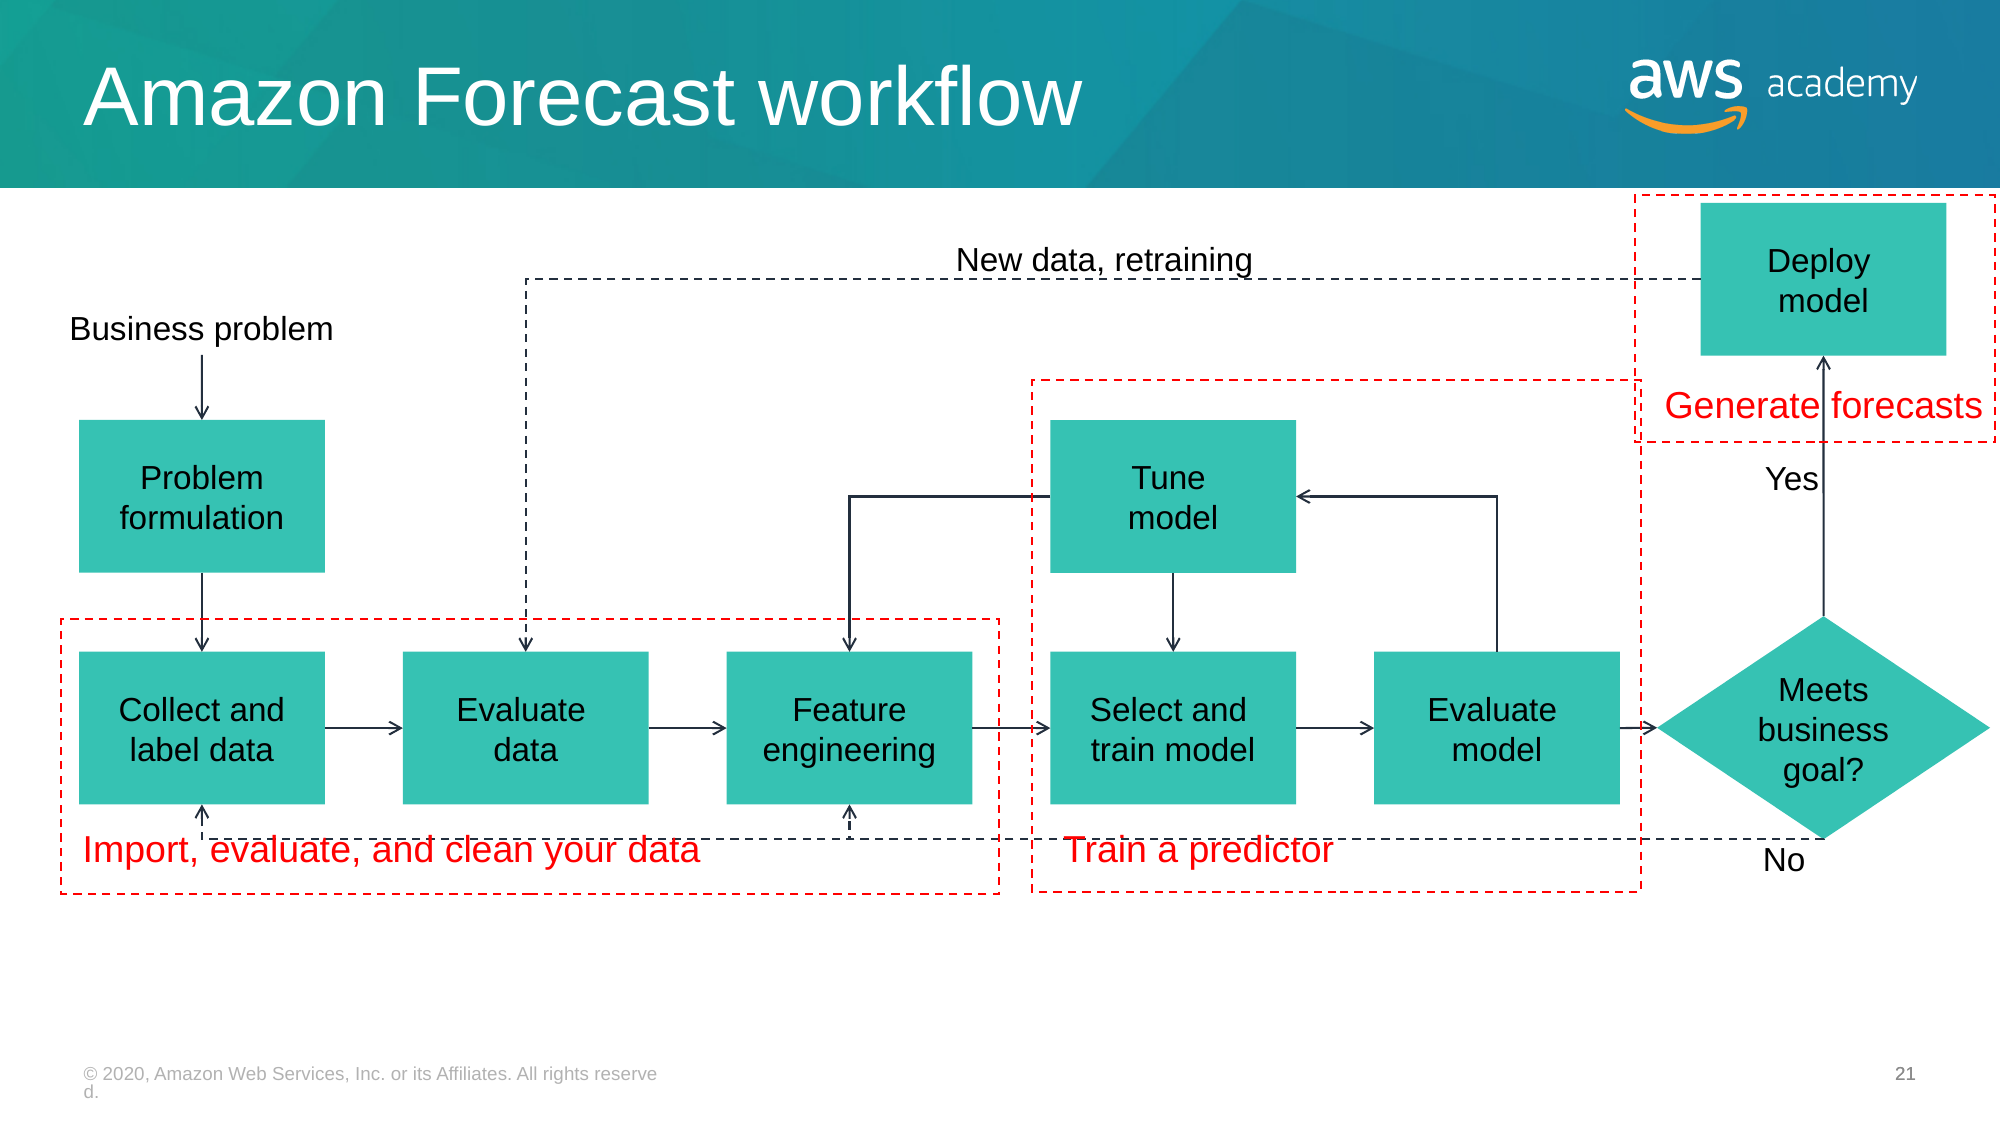

# Amazon Forecast workflow

Generate forecasts
Deploy
model
New data, retraining
Business problem

Problem formulation
Tune
model
Yes
Meets business goal?

Collect and label data
Evaluate
data
Feature engineering
Evaluate
model
Select and
train model
Import, evaluate, and clean your data
Train a predictor
No
© 2020, Amazon Web Services, Inc. or its Affiliates. All rights reserved.
21
21